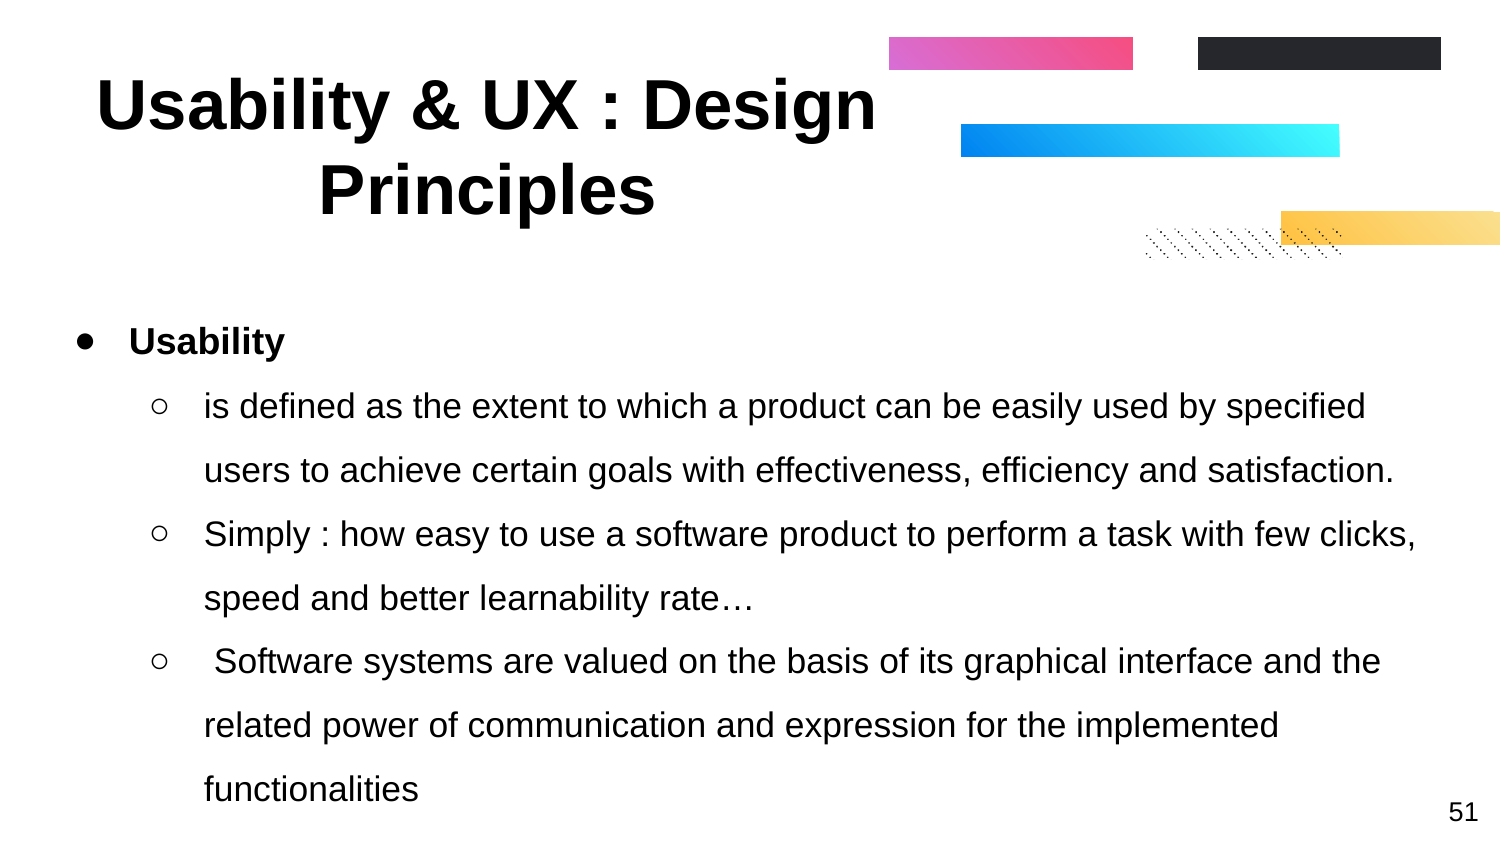

# Usability & UX : Design Principles
Usability
is defined as the extent to which a product can be easily used by specified users to achieve certain goals with effectiveness, efficiency and satisfaction.
Simply : how easy to use a software product to perform a task with few clicks, speed and better learnability rate…
 Software systems are valued on the basis of its graphical interface and the related power of communication and expression for the implemented functionalities

51